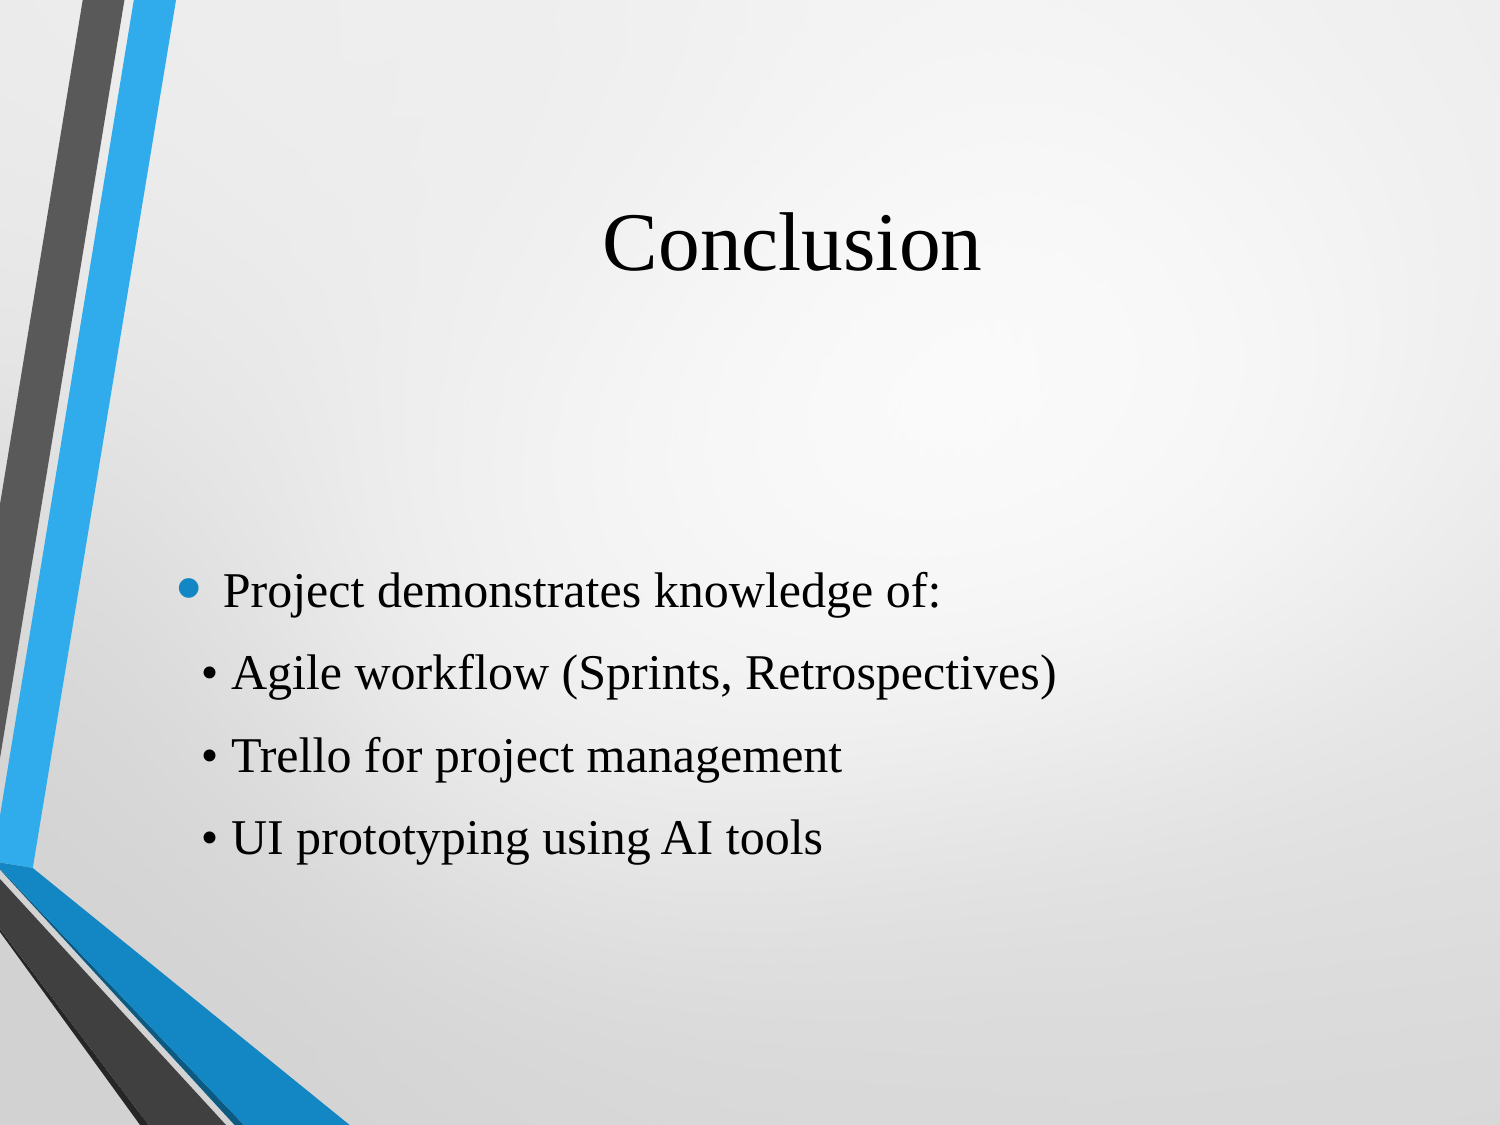

# Conclusion
Project demonstrates knowledge of:
  • Agile workflow (Sprints, Retrospectives)
  • Trello for project management
  • UI prototyping using AI tools